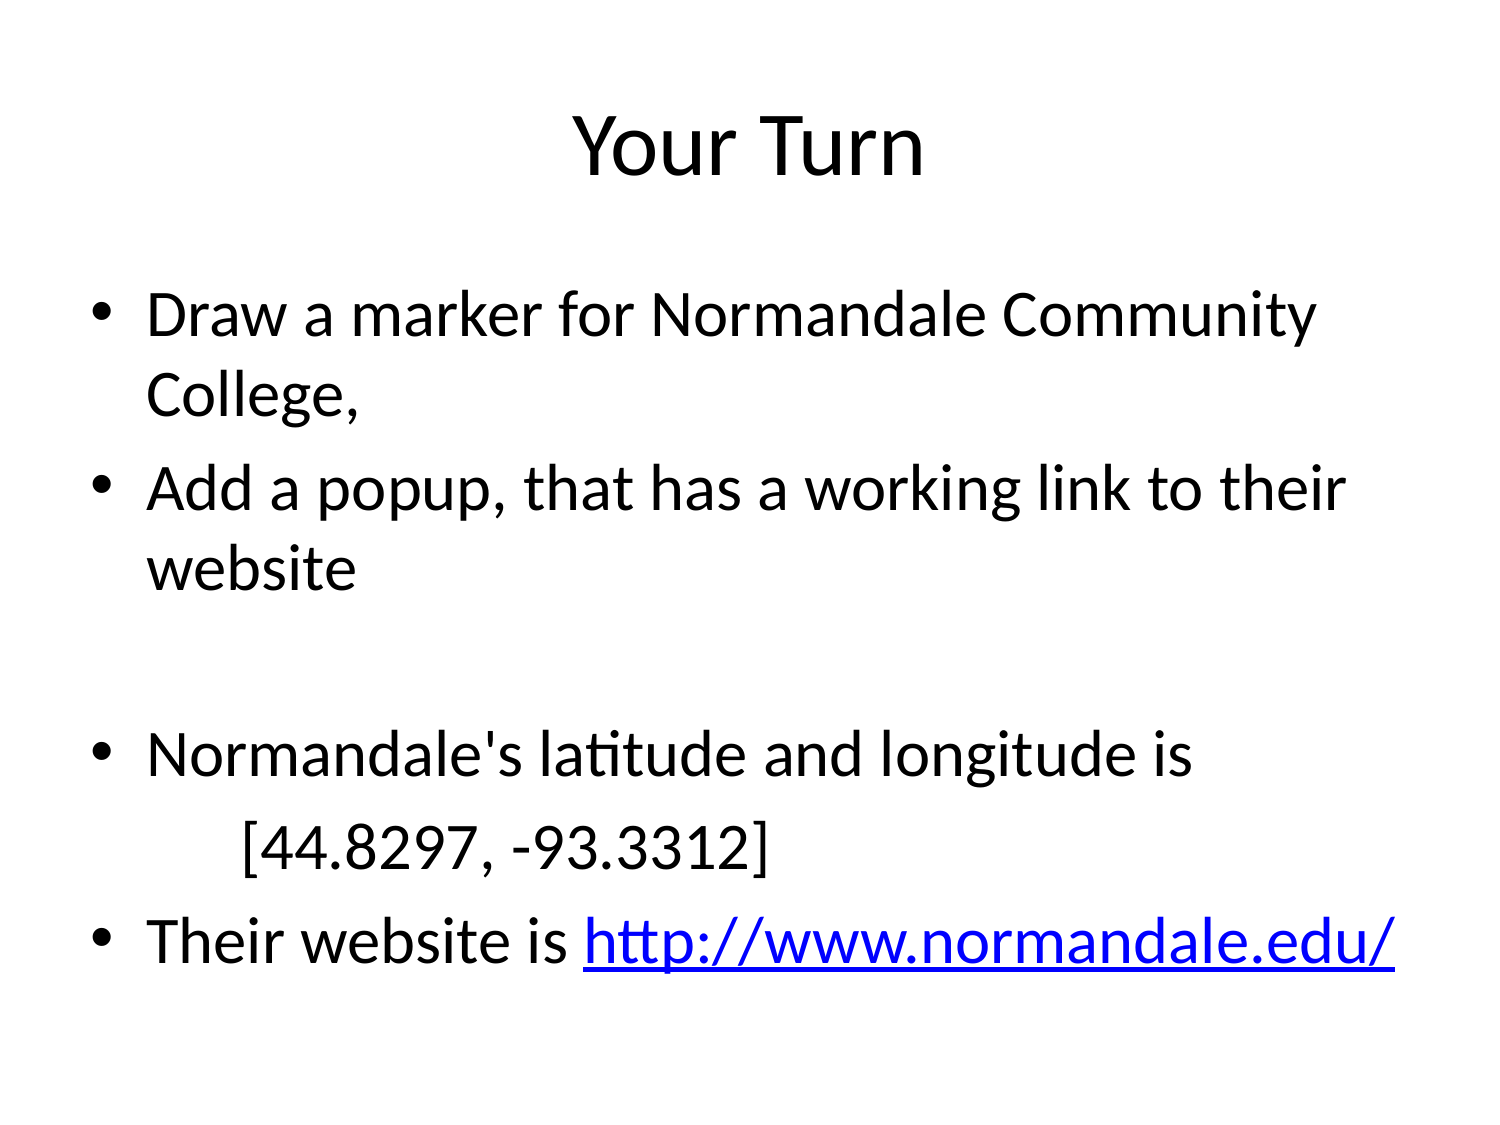

# Your Turn
Draw a marker for Normandale Community College,
Add a popup, that has a working link to their website

Normandale's latitude and longitude is
	[44.8297, -93.3312]
Their website is http://www.normandale.edu/